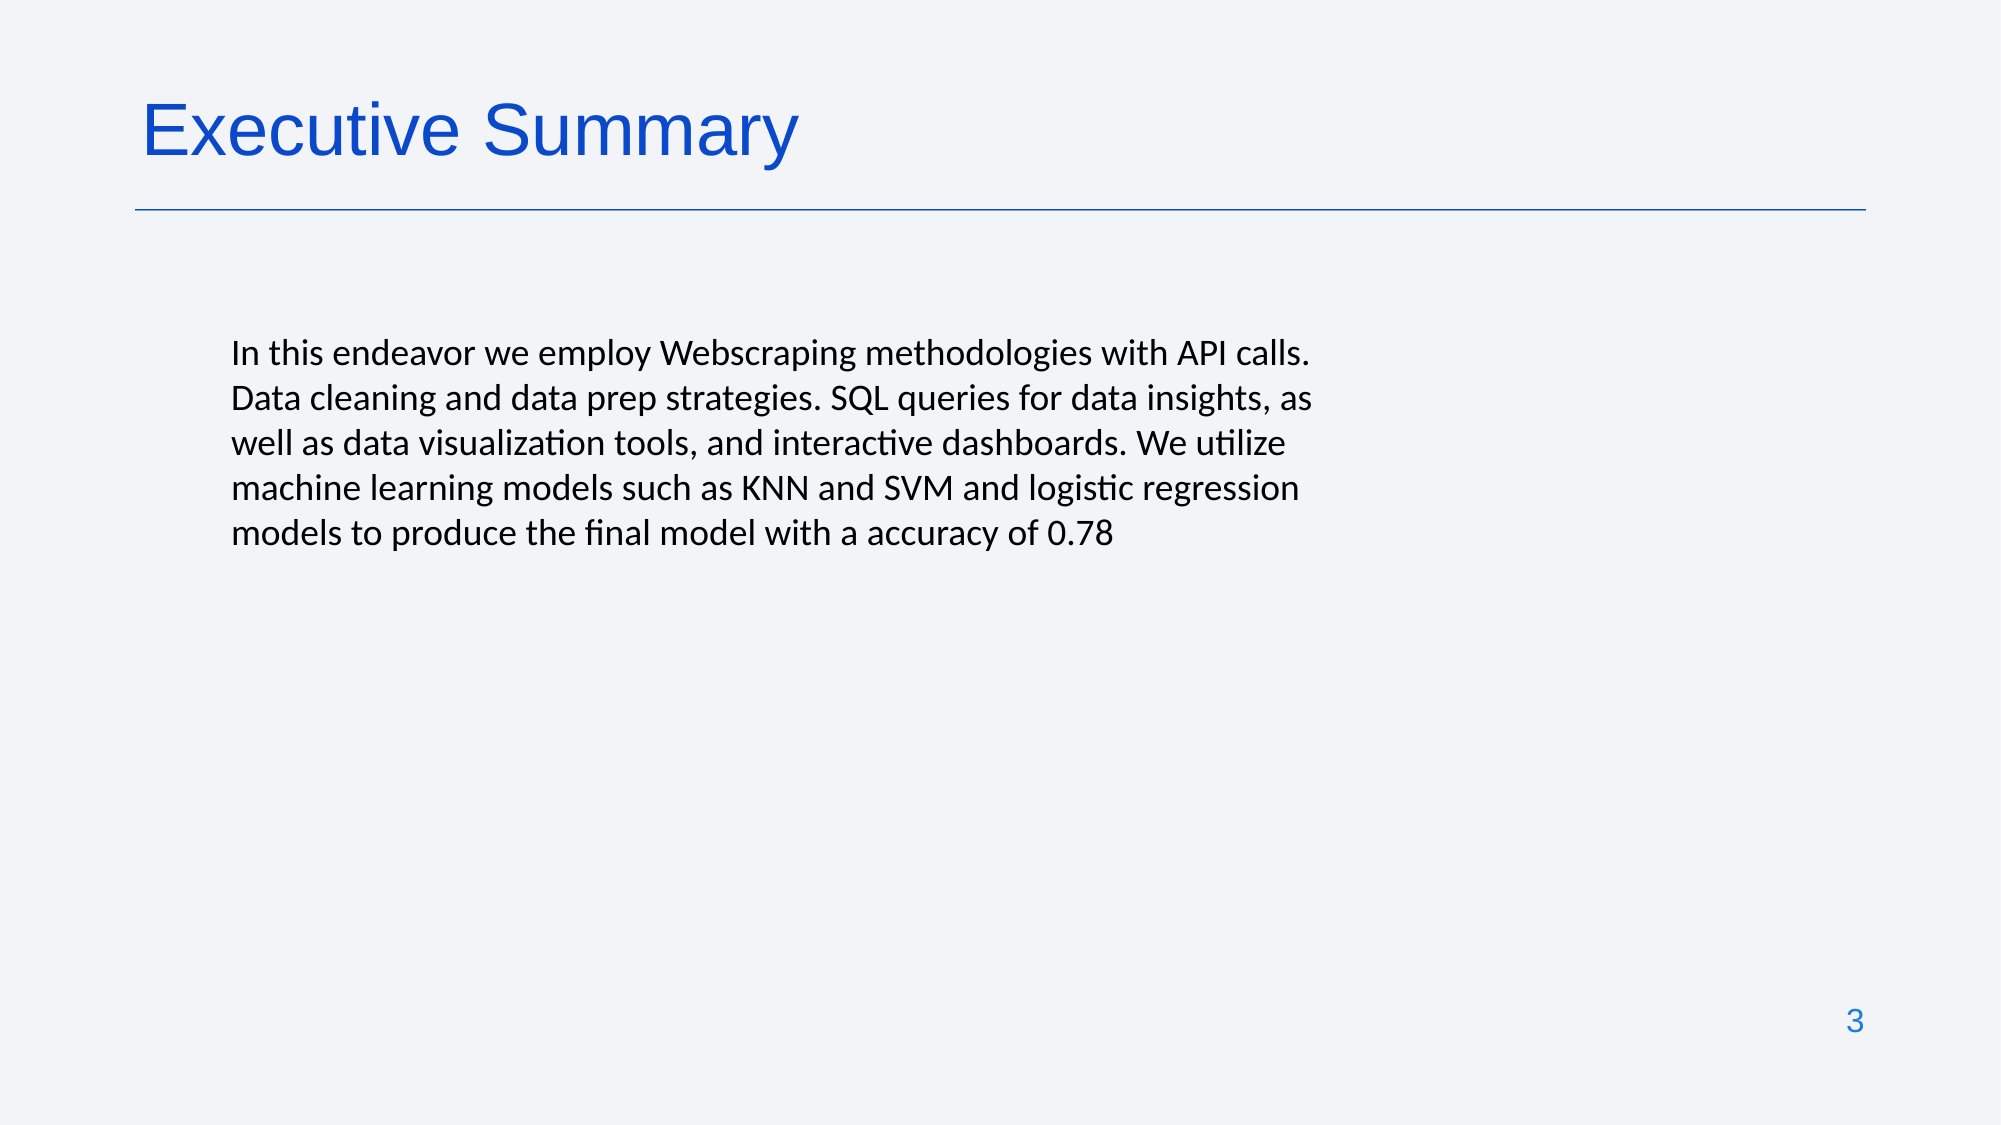

Executive Summary
In this endeavor we employ Webscraping methodologies with API calls. Data cleaning and data prep strategies. SQL queries for data insights, as well as data visualization tools, and interactive dashboards. We utilize machine learning models such as KNN and SVM and logistic regression models to produce the final model with a accuracy of 0.78
3